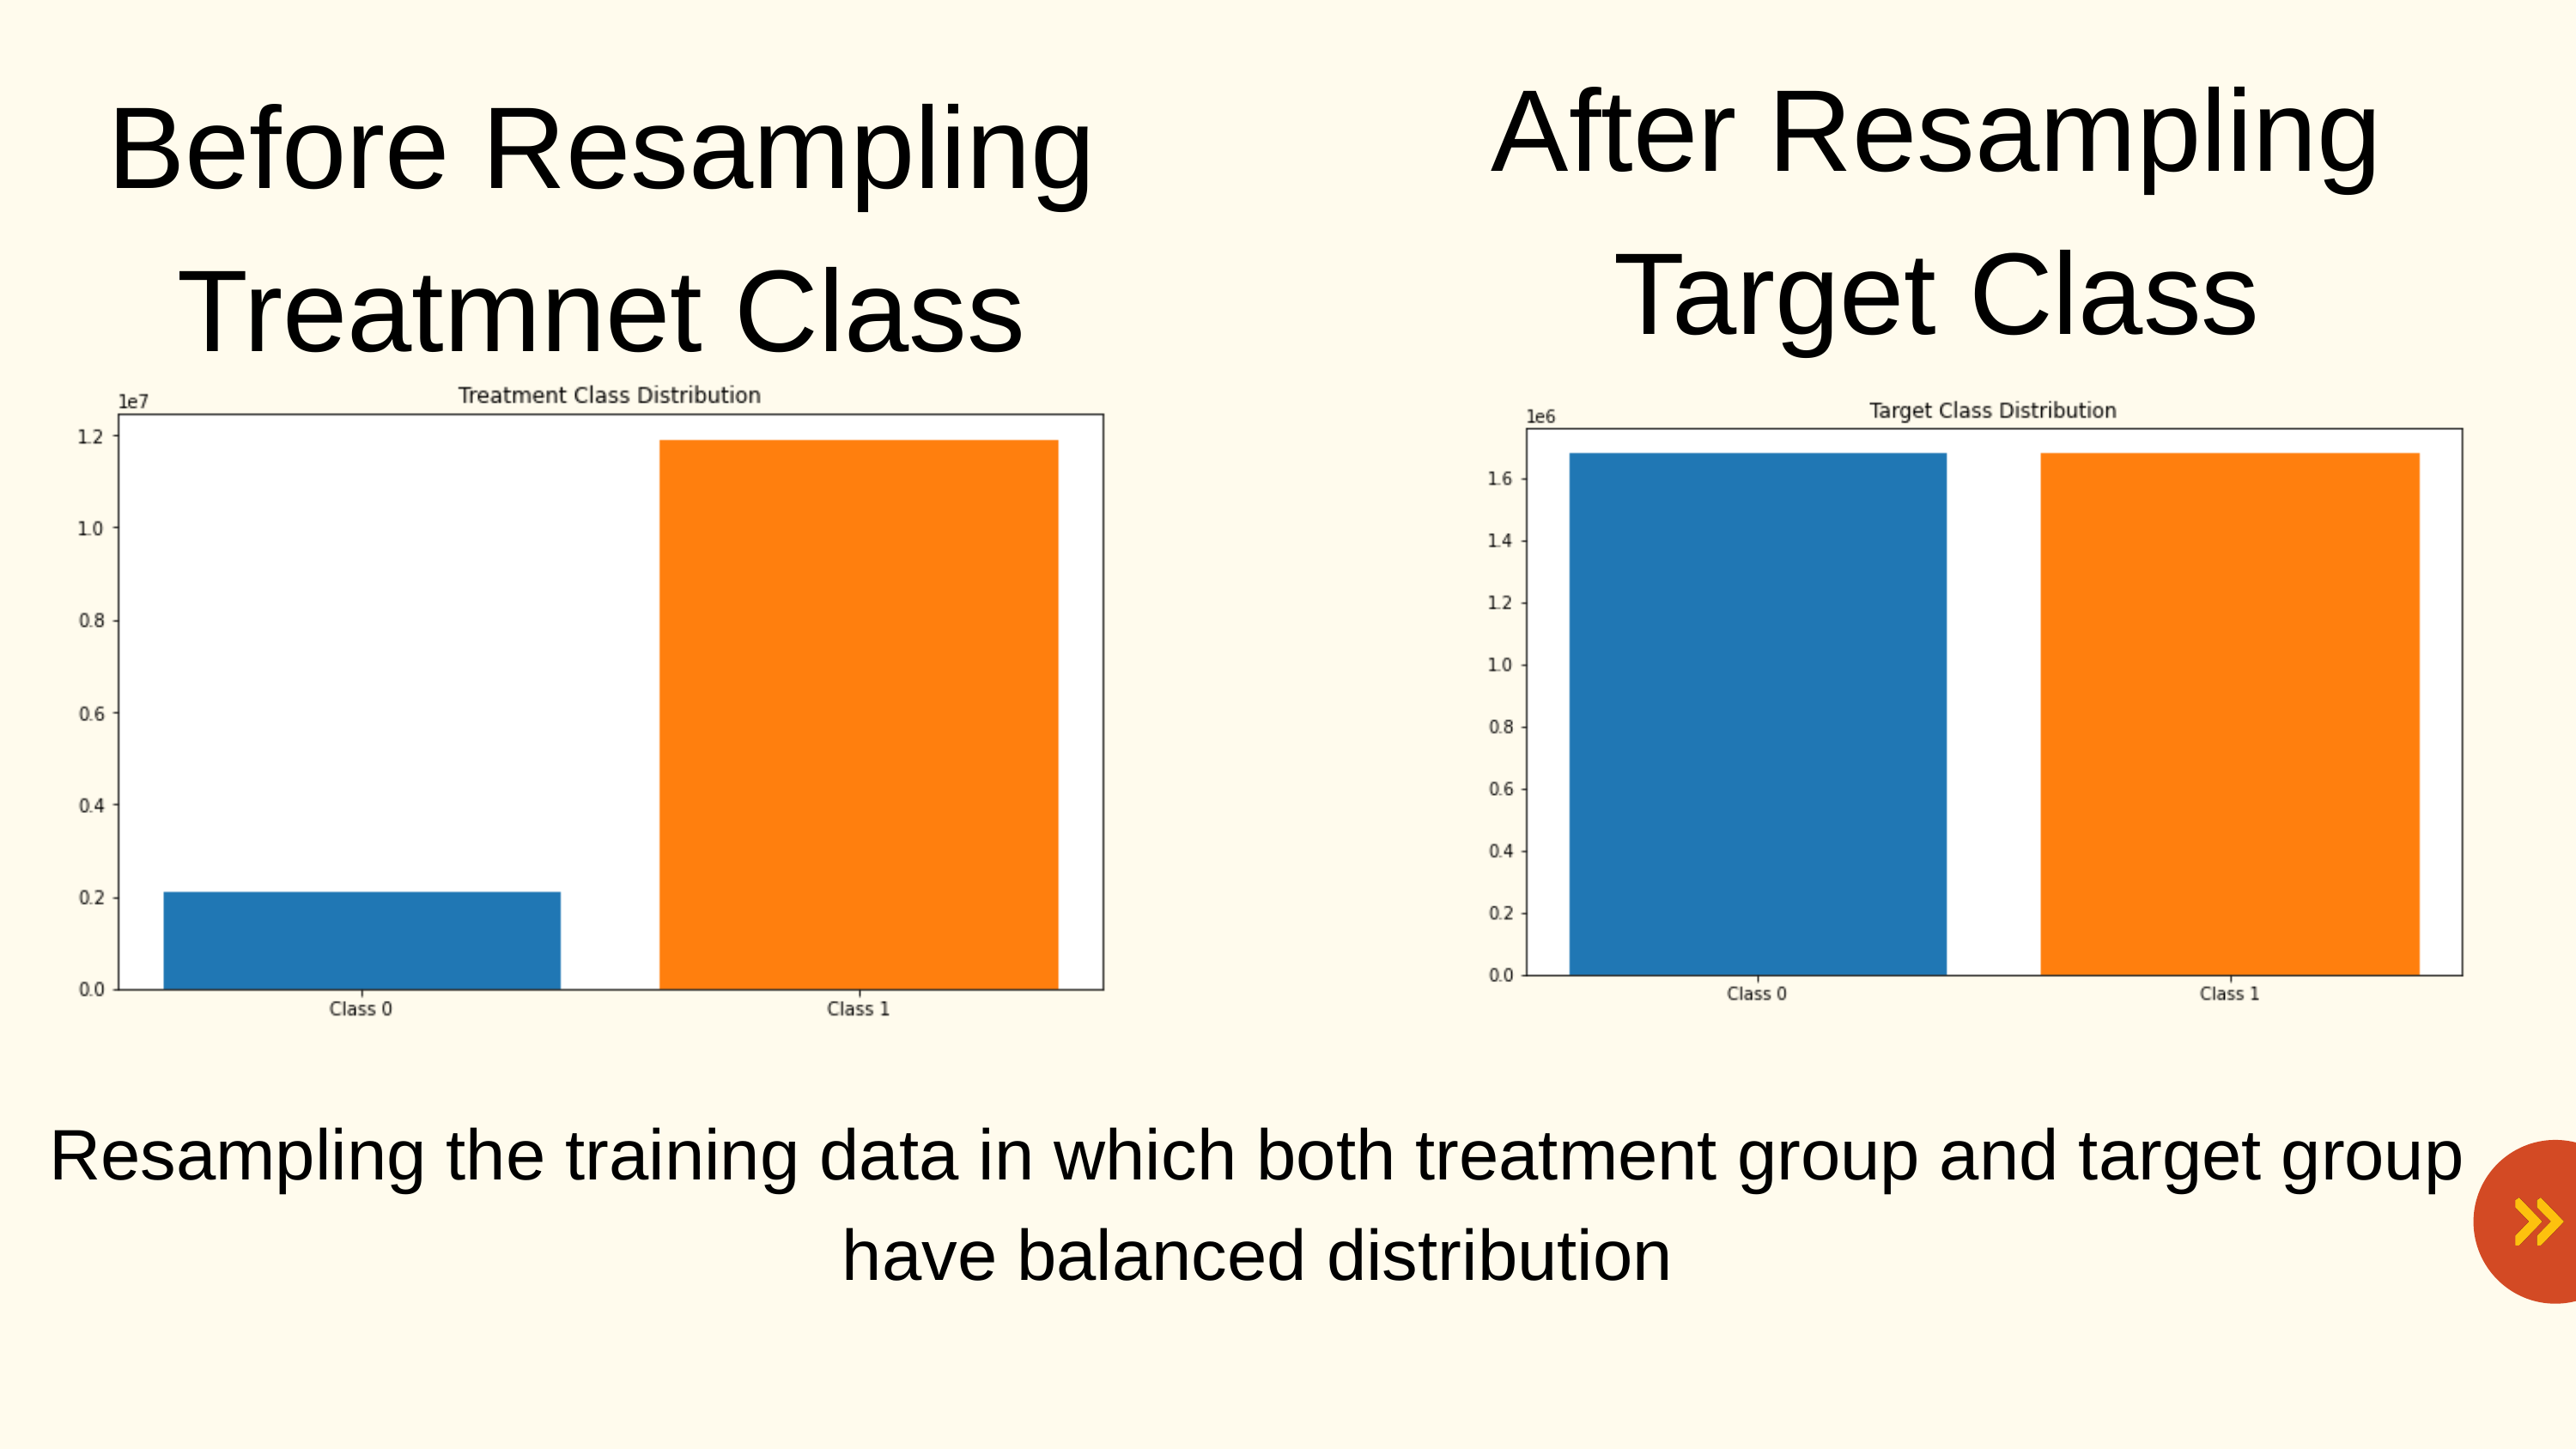

After Resampling
Target Class
Before Resampling
Treatmnet Class

Resampling the training data in which both treatment group and target group have balanced distribution